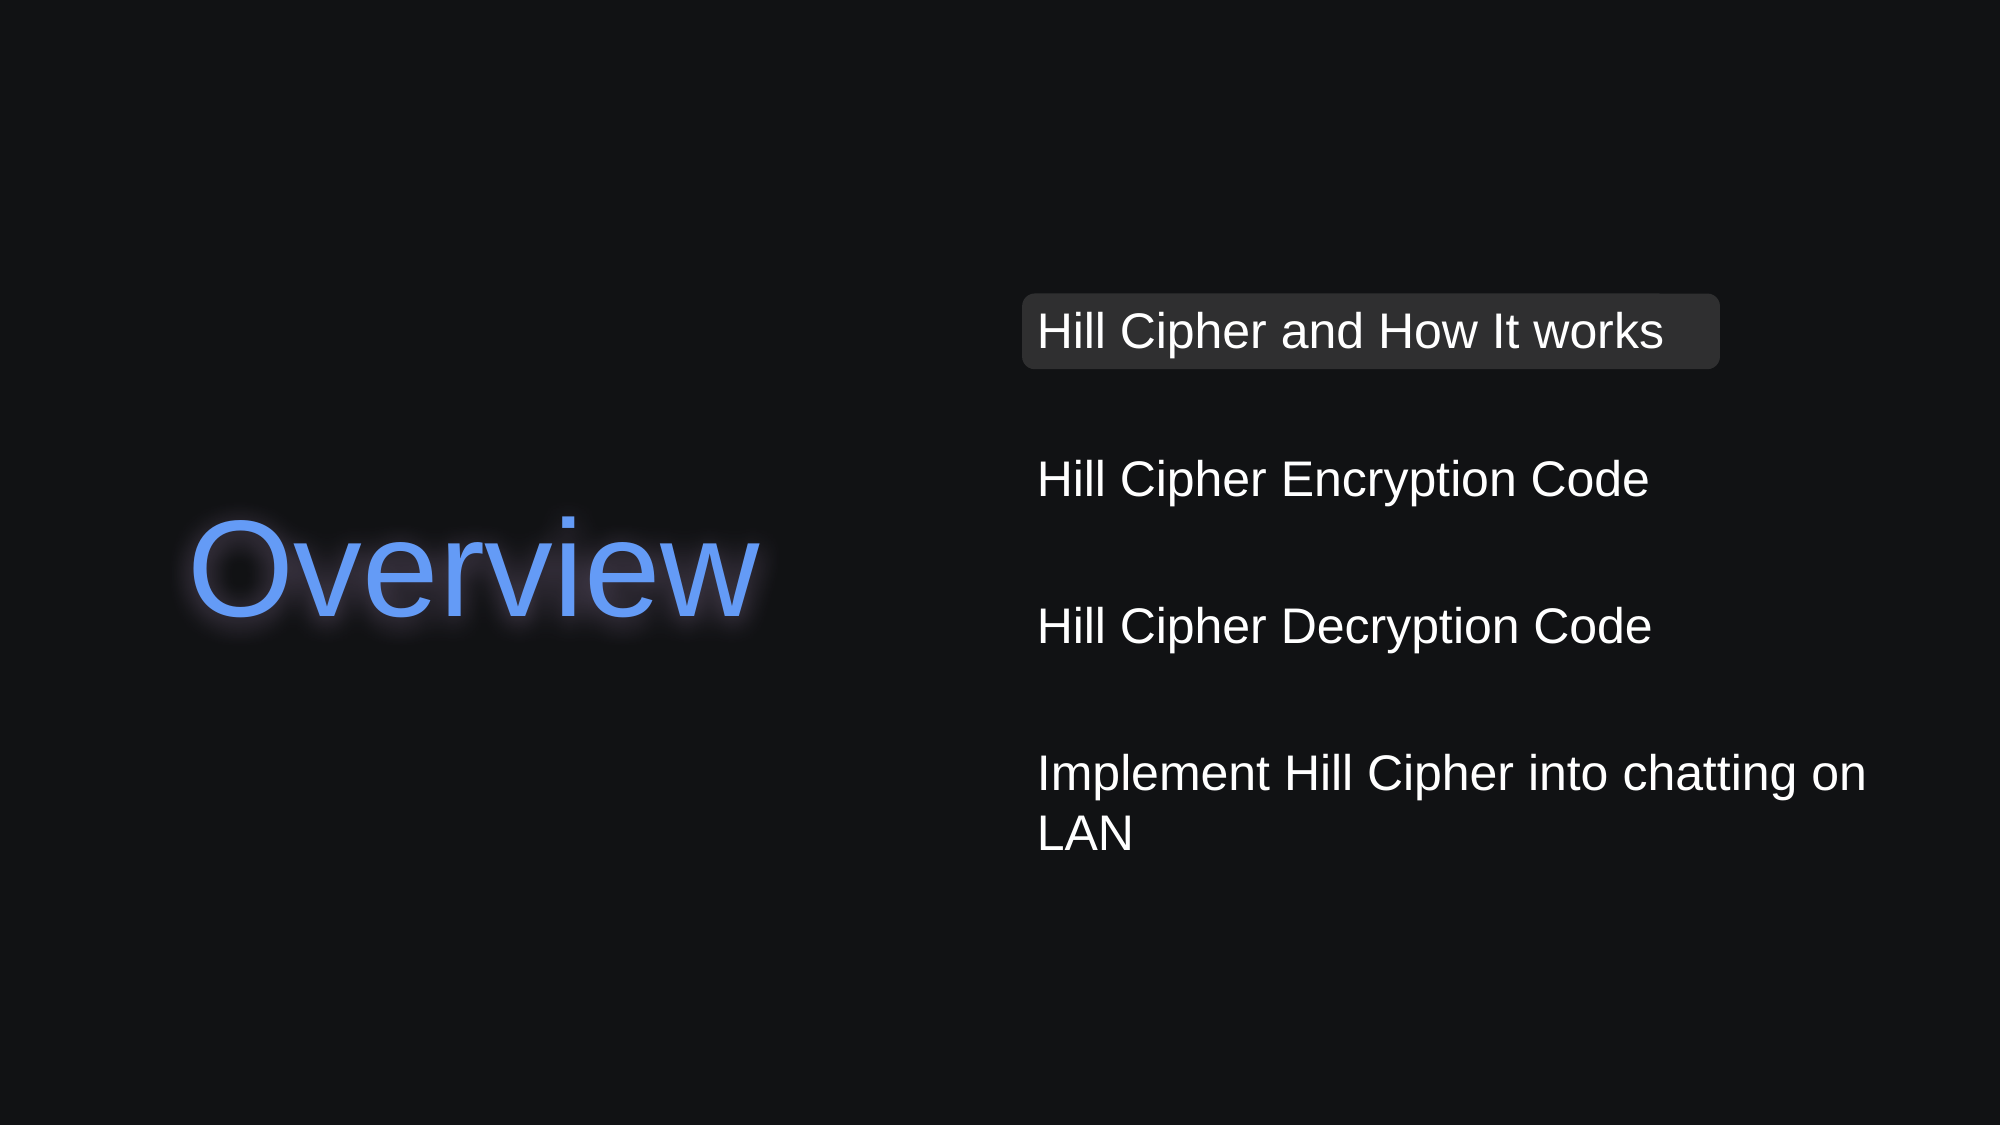

Hill Cipher and How It works

Hill Cipher Encryption Code
Overview
Hill Cipher Decryption Code
Implement Hill Cipher into chatting on LAN